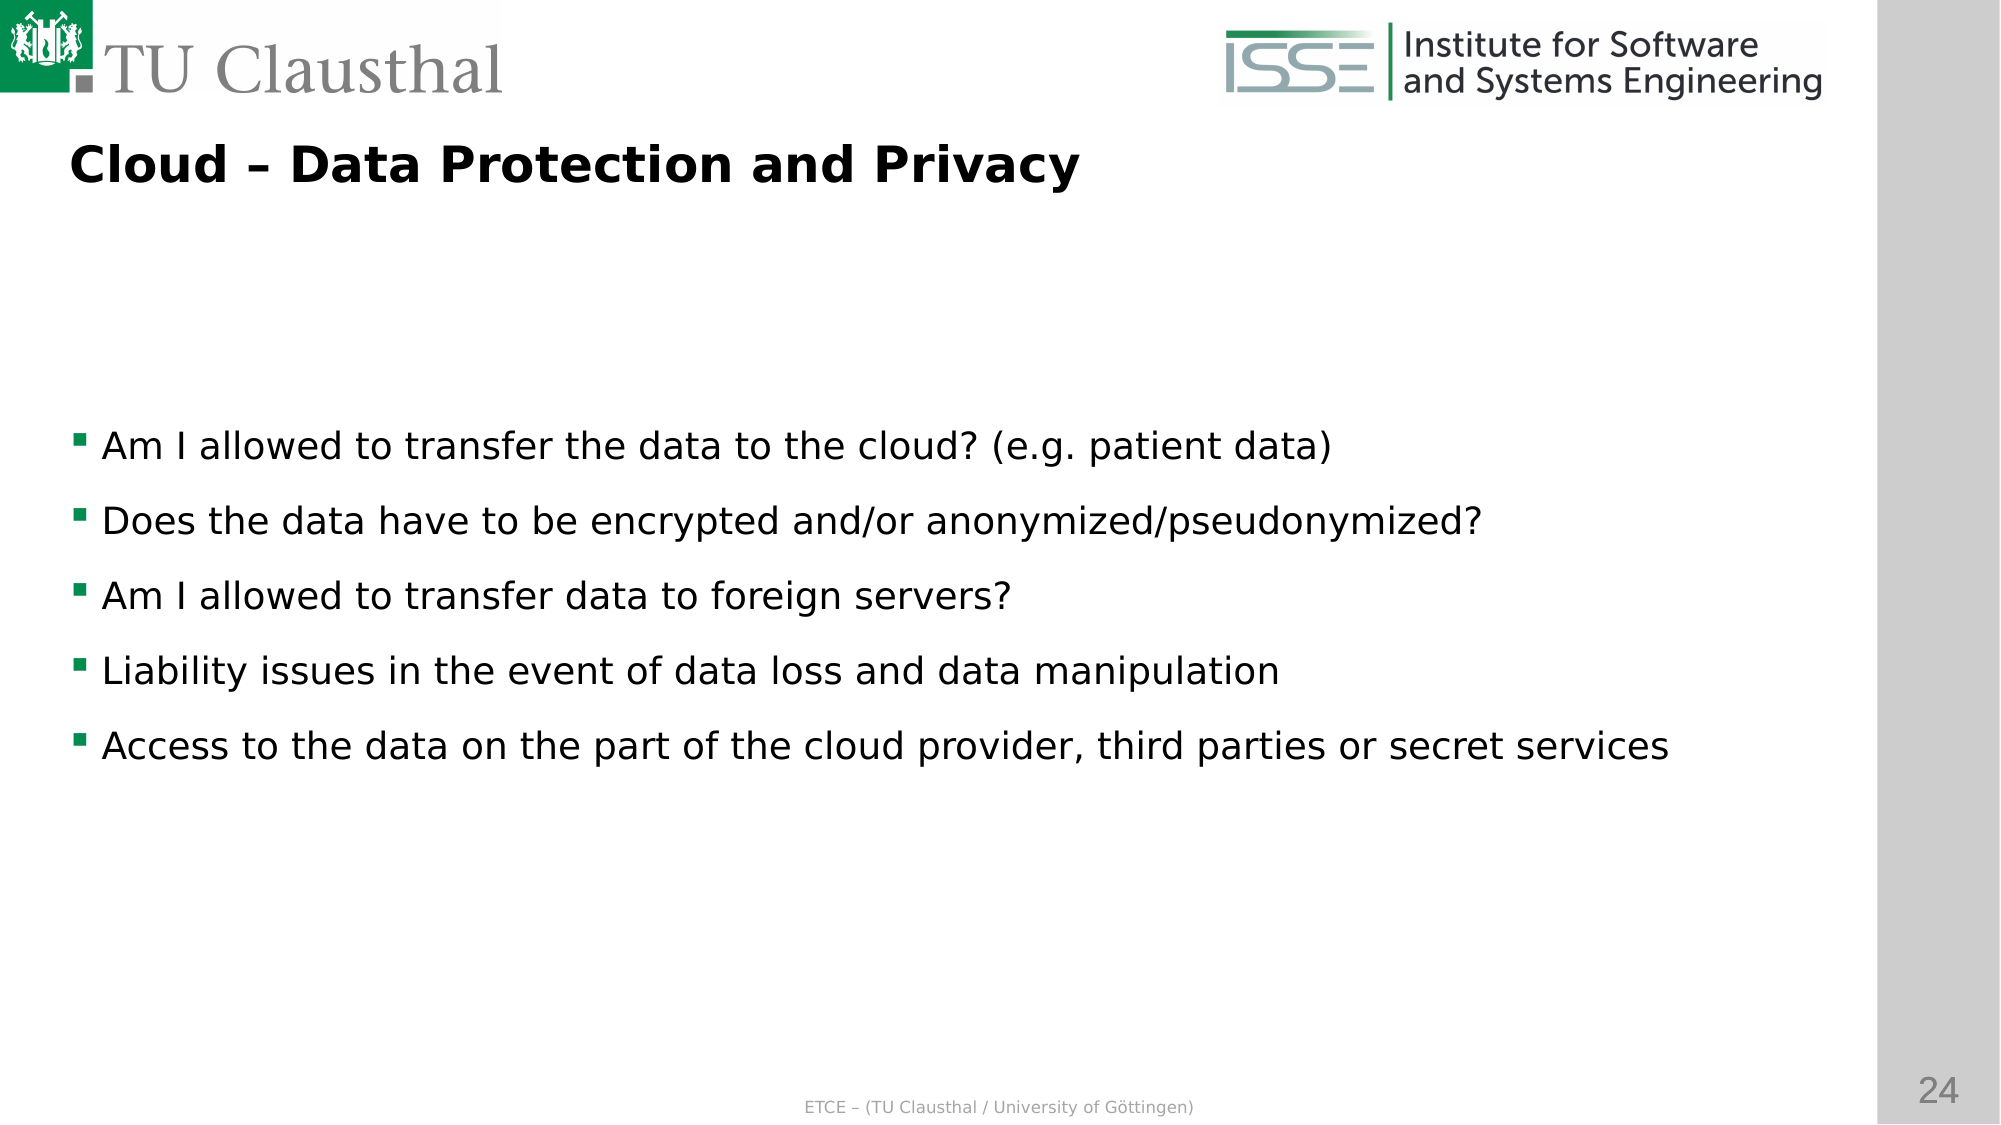

Cloud – Data Protection and Privacy
Am I allowed to transfer the data to the cloud? (e.g. patient data)
Does the data have to be encrypted and/or anonymized/pseudonymized?
Am I allowed to transfer data to foreign servers?
Liability issues in the event of data loss and data manipulation
Access to the data on the part of the cloud provider, third parties or secret services
Cloud service is temporarily unavailable (SLAs – Service Level Agreements)